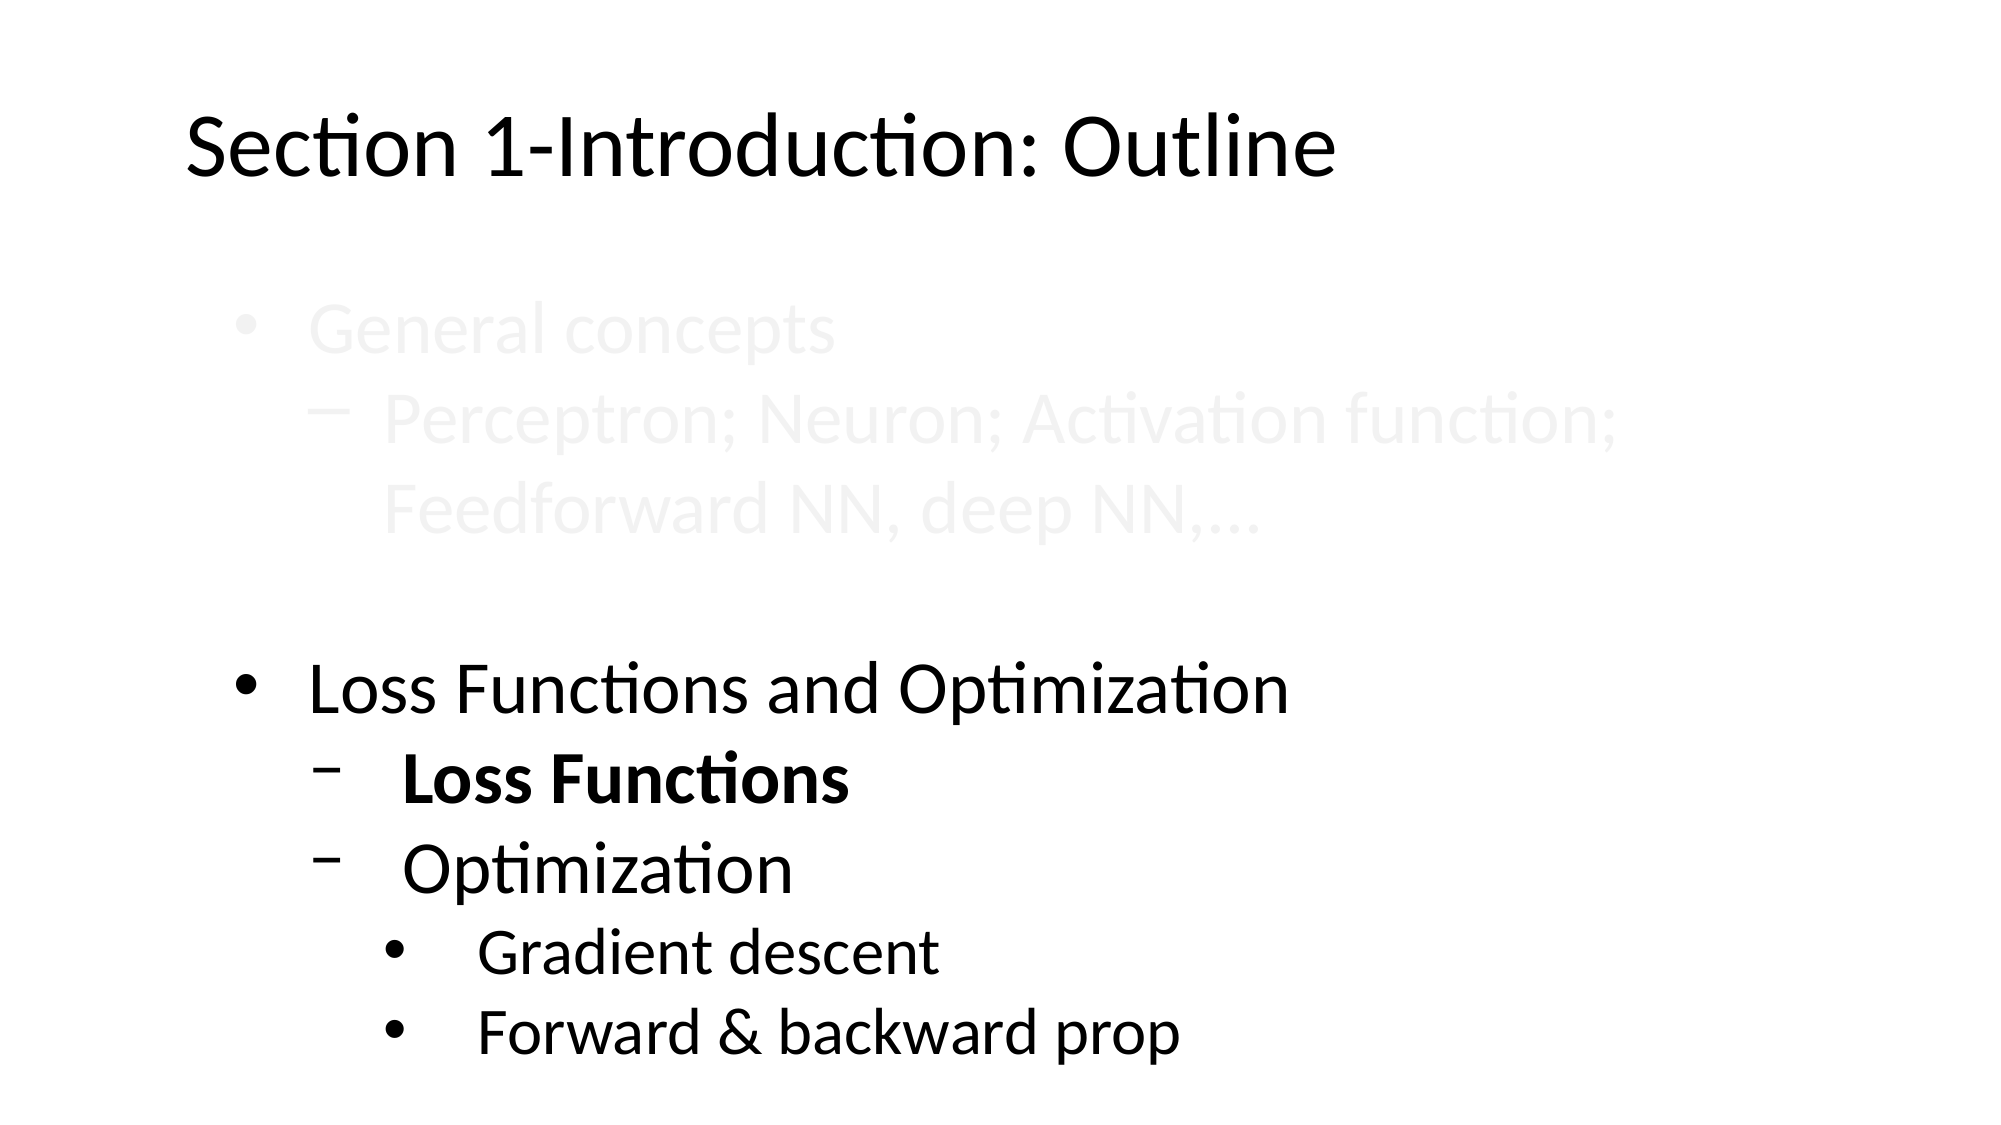

Section 1-Introduction: Outline

General concepts
Perceptron; Neuron; Activation function; Feedforward NN, deep NN,...

Loss Functions and Optimization
Loss Functions
Optimization
Gradient descent
Forward & backward prop